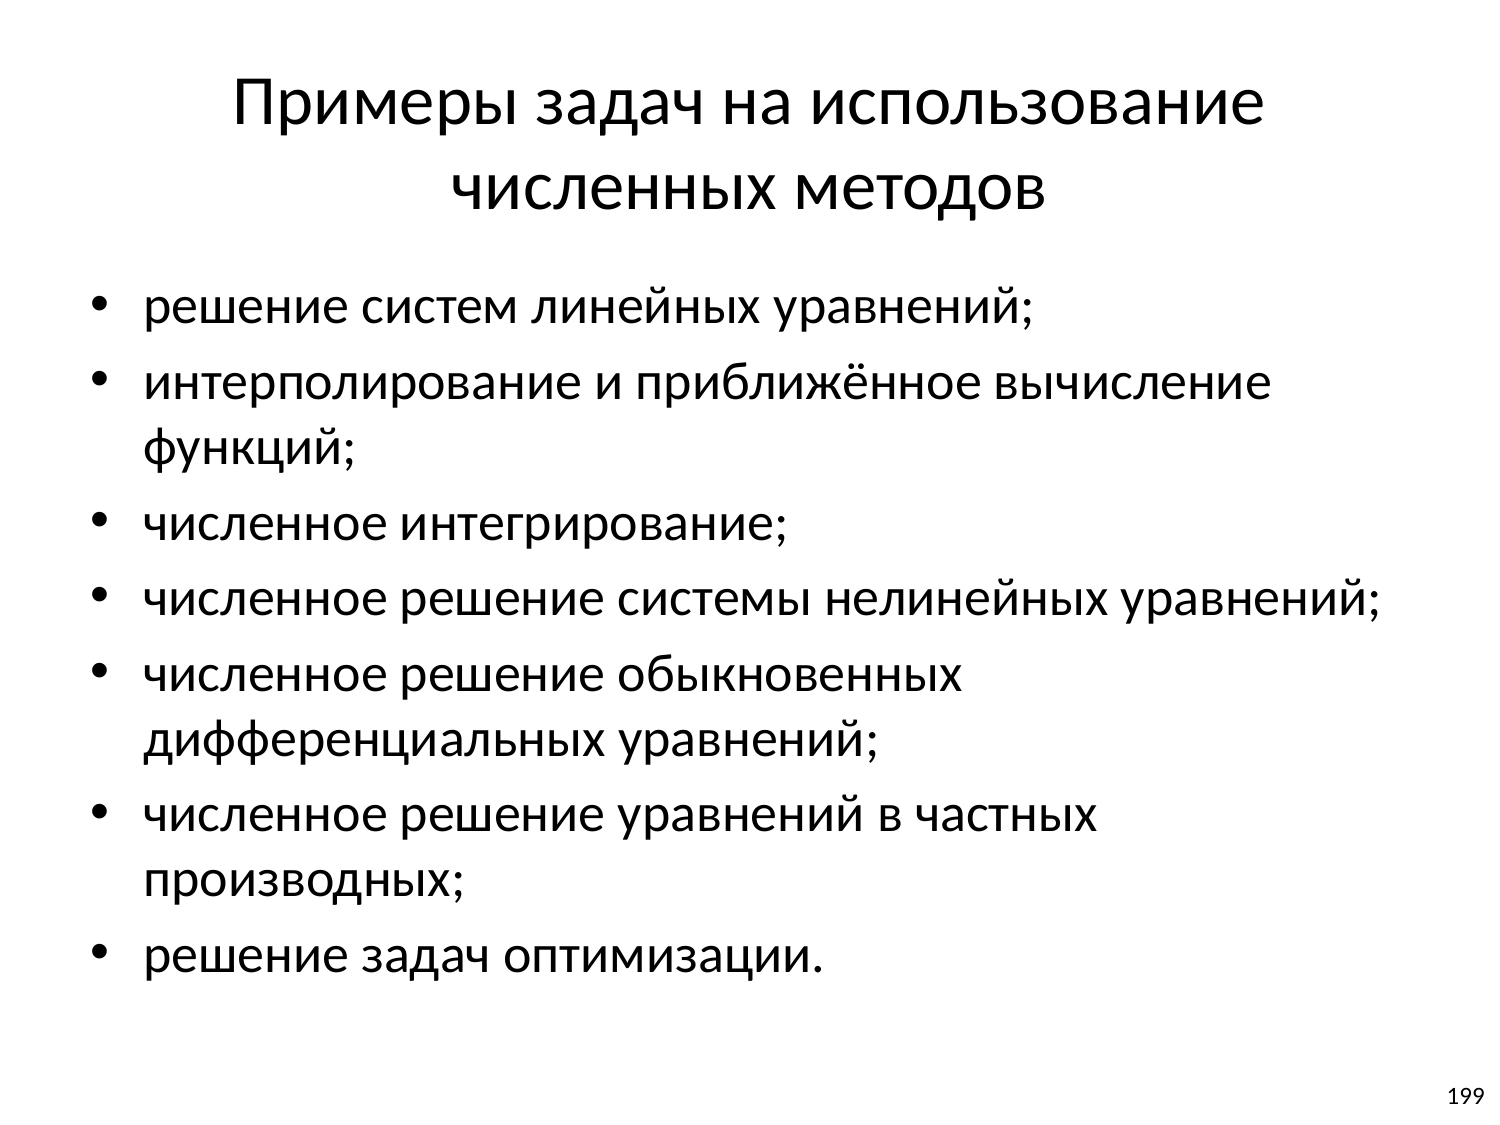

# Примеры задач на использование численных методов
решение систем линейных уравнений;
интерполирование и приближённое вычисление функций;
численное интегрирование;
численное решение системы нелинейных уравнений;
численное решение обыкновенных дифференциальных уравнений;
численное решение уравнений в частных производных;
решение задач оптимизации.
199